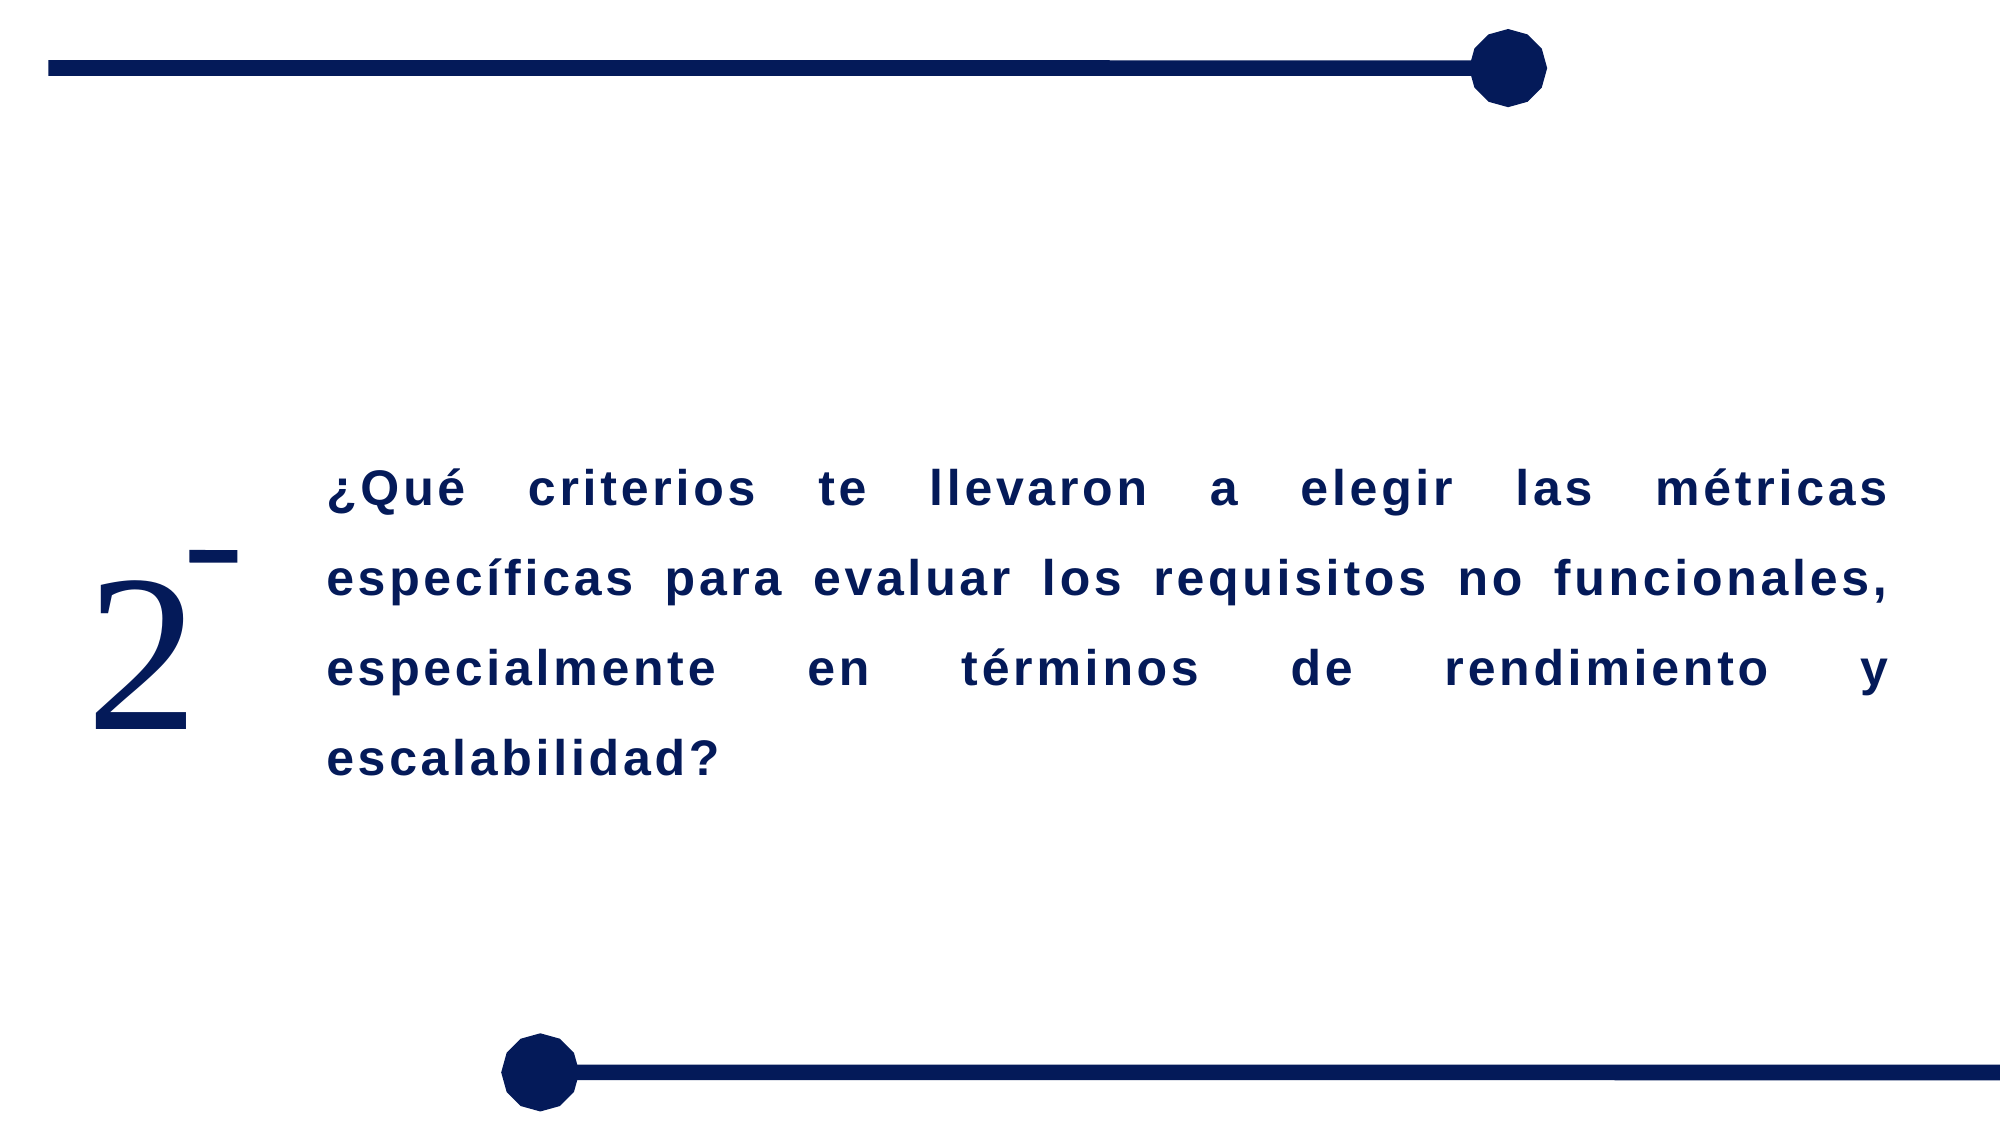

2
¿Qué criterios te llevaron a elegir las métricas específicas para evaluar los requisitos no funcionales, especialmente en términos de rendimiento y escalabilidad?